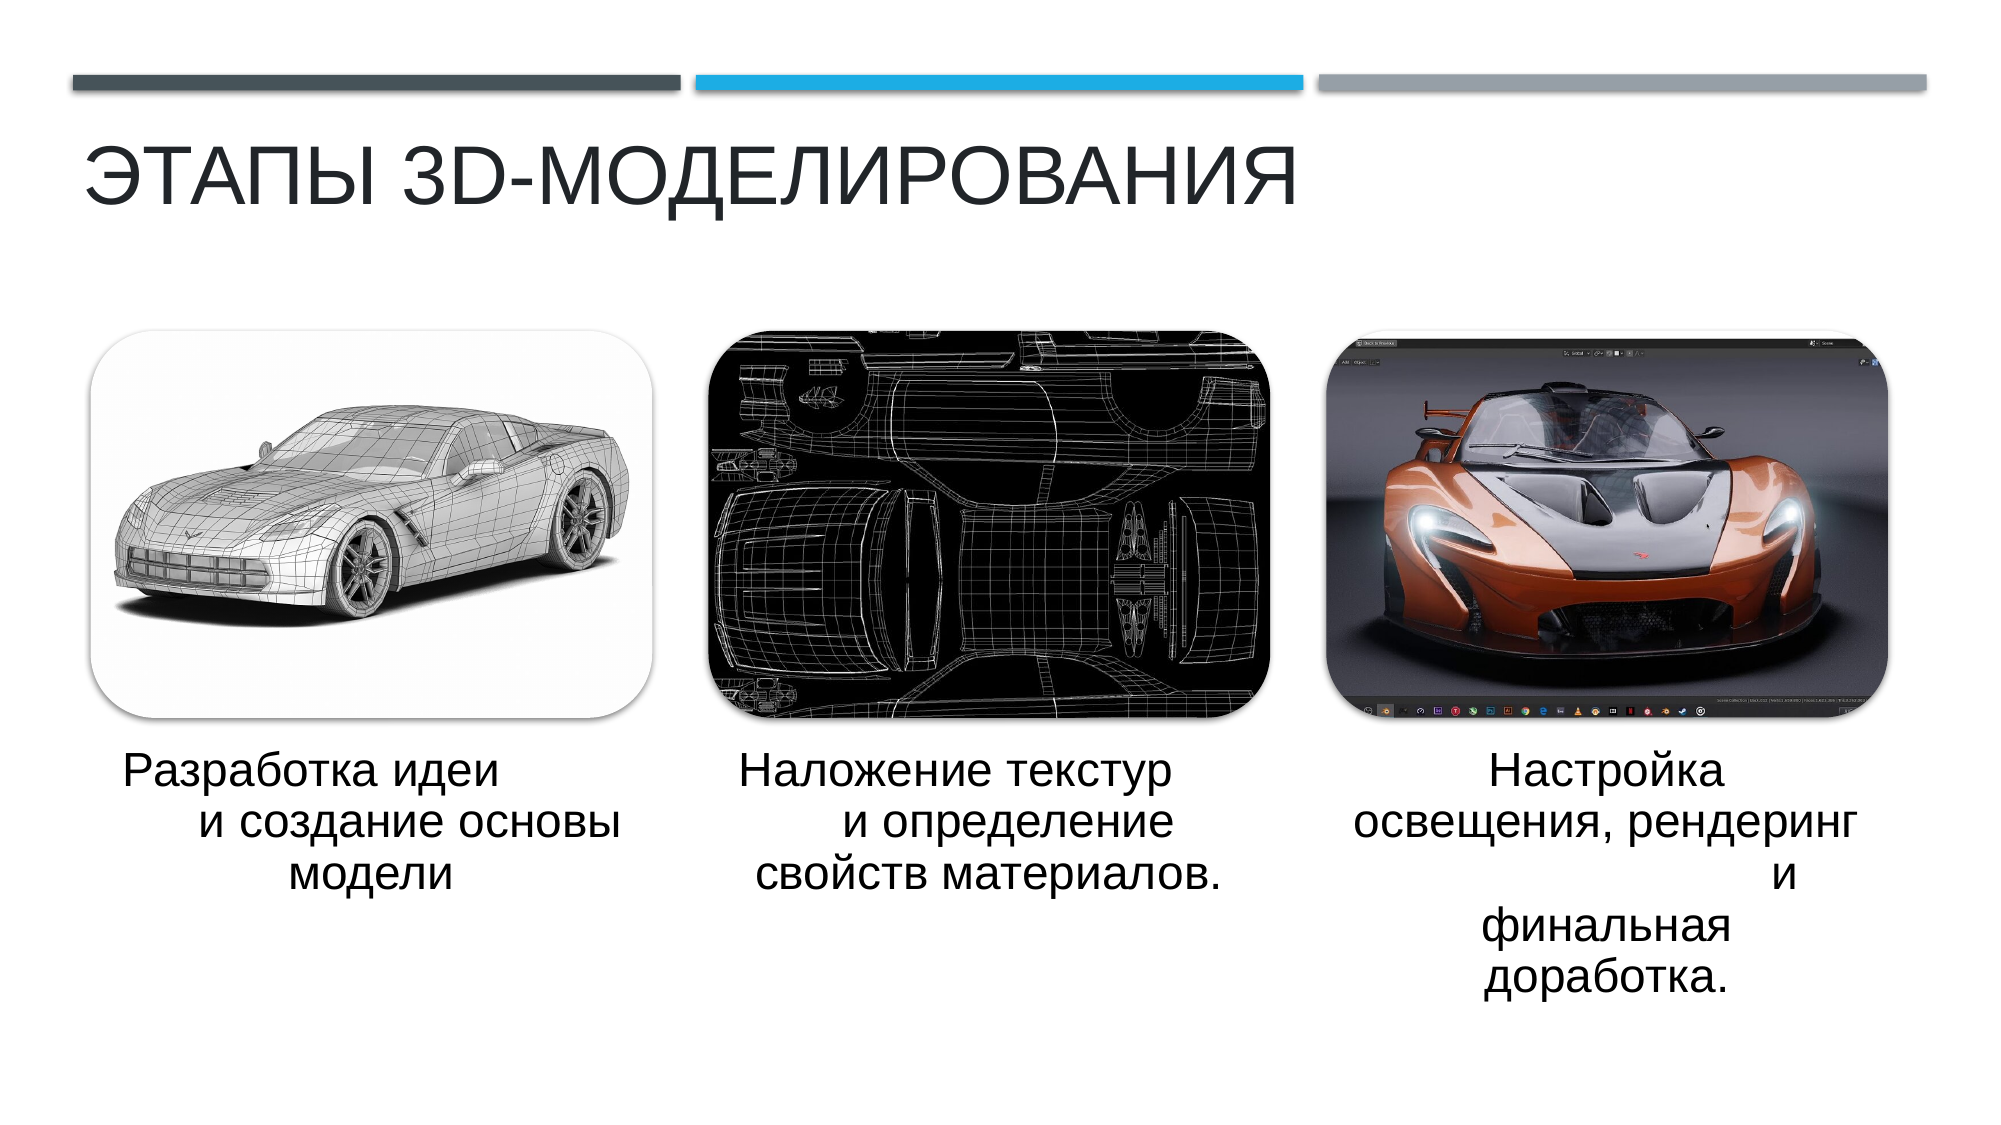

# Этапы 3D-моделирования
Разработка идеи                и создание основы модели
Наложение текстур         и определение свойств материалов.
Настройка освещения, рендеринг                            и финальная доработка.